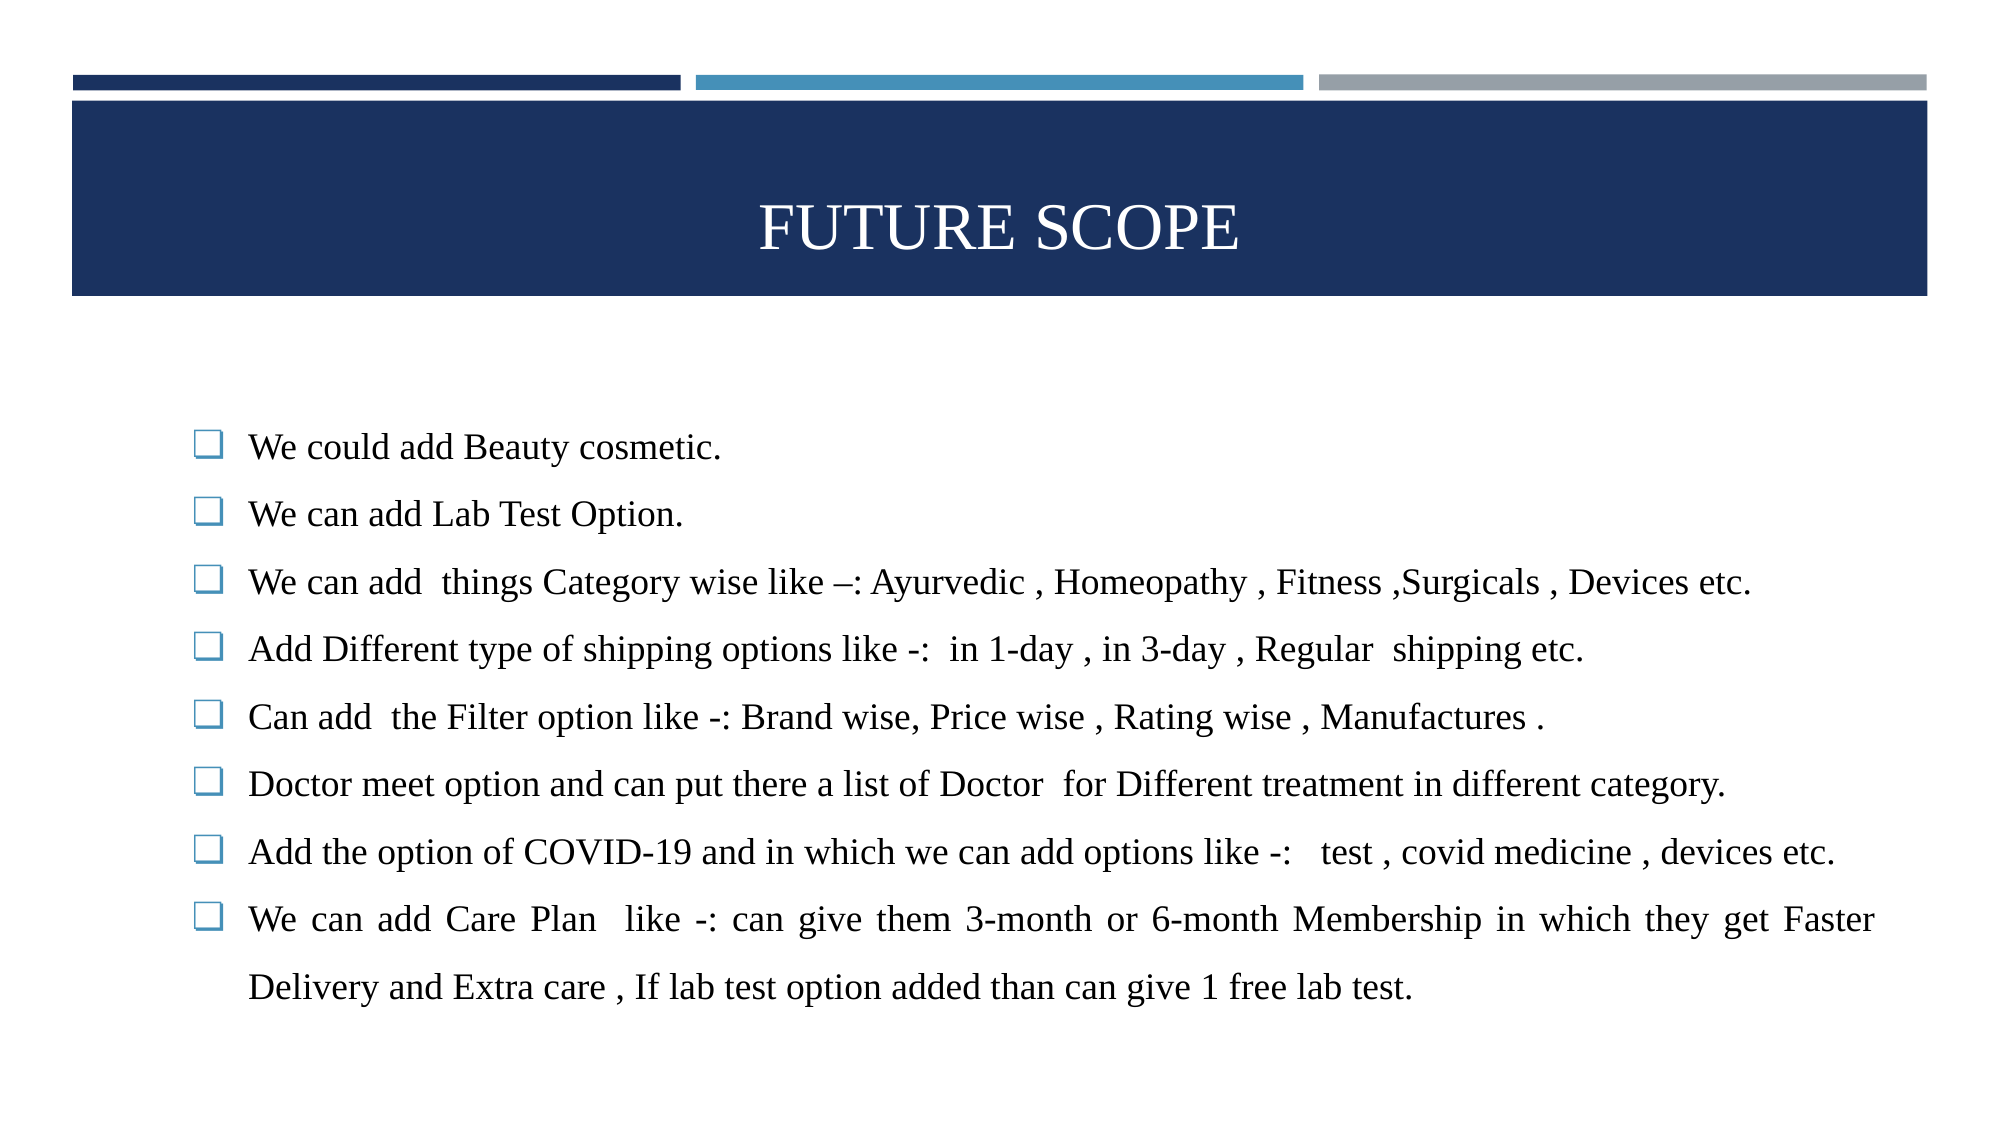

# FUTURE SCOPE
We could add Beauty cosmetic.
We can add Lab Test Option.
We can add  things Category wise like –: Ayurvedic , Homeopathy , Fitness ,Surgicals , Devices etc.
Add Different type of shipping options like -:  in 1-day , in 3-day , Regular  shipping etc.
Can add  the Filter option like -: Brand wise, Price wise , Rating wise , Manufactures .
Doctor meet option and can put there a list of Doctor  for Different treatment in different category.
Add the option of COVID-19 and in which we can add options like -:   test , covid medicine , devices etc.
We can add Care Plan  like -: can give them 3-month or 6-month Membership in which they get Faster Delivery and Extra care , If lab test option added than can give 1 free lab test.